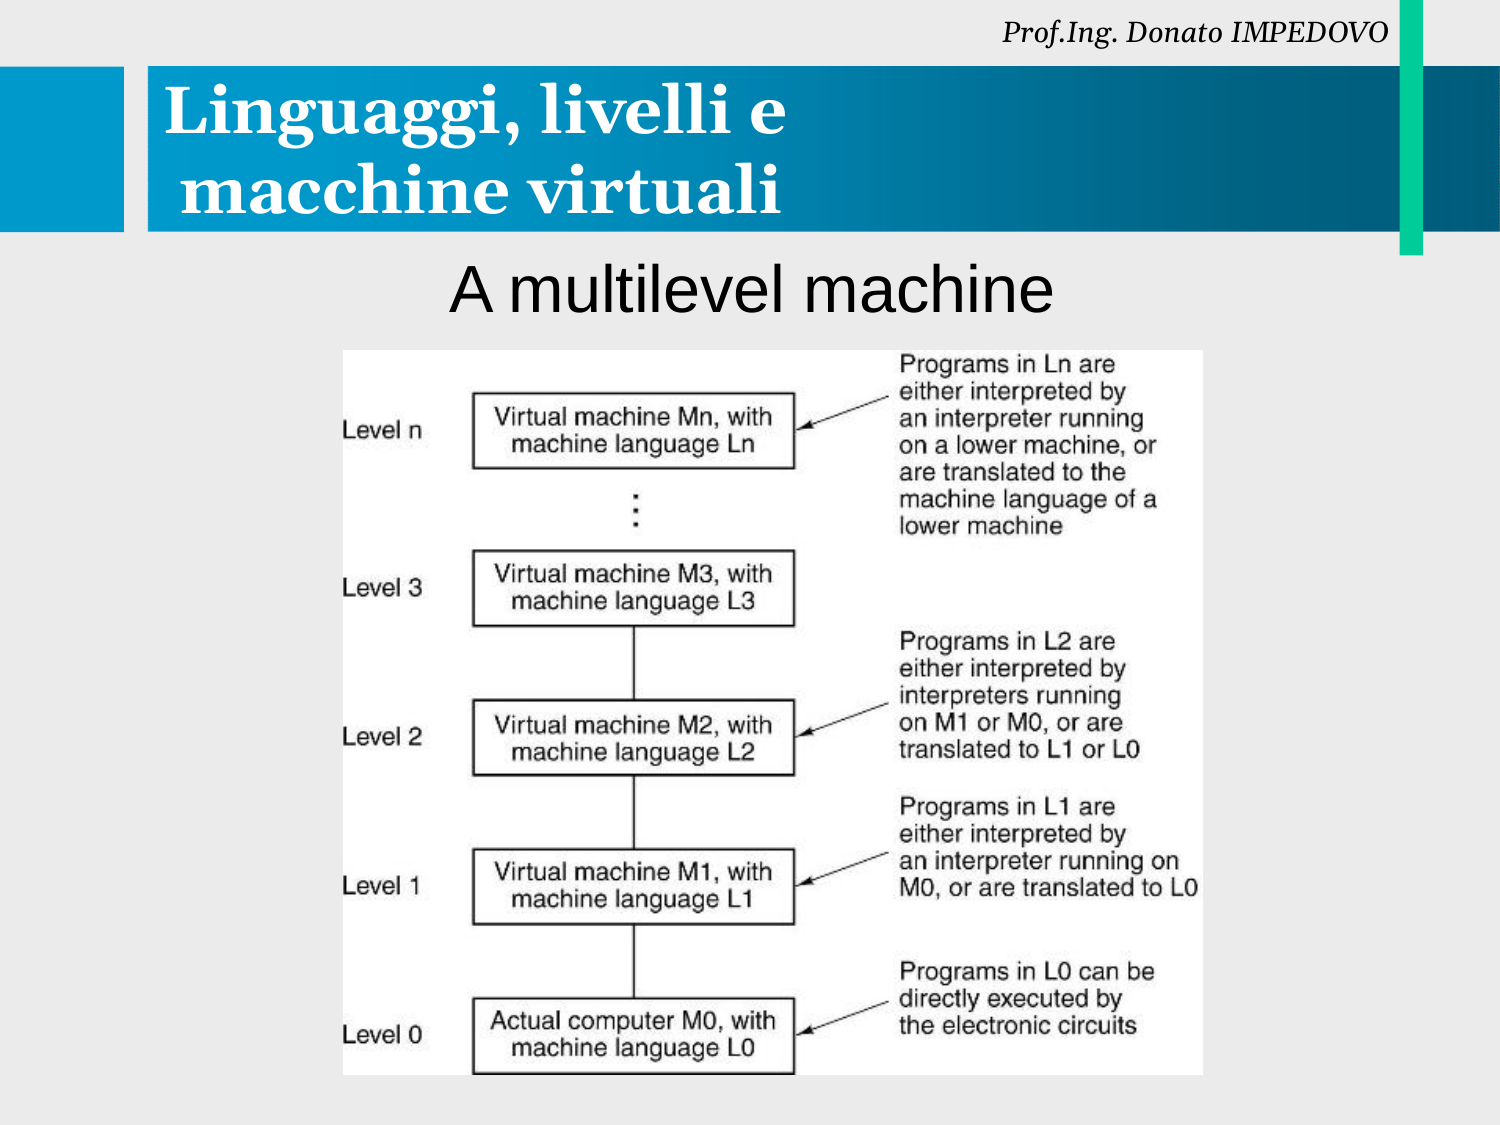

Prof.Ing. Donato IMPEDOVO
# Linguaggi, livelli e  macchine virtuali

A multilevel machine